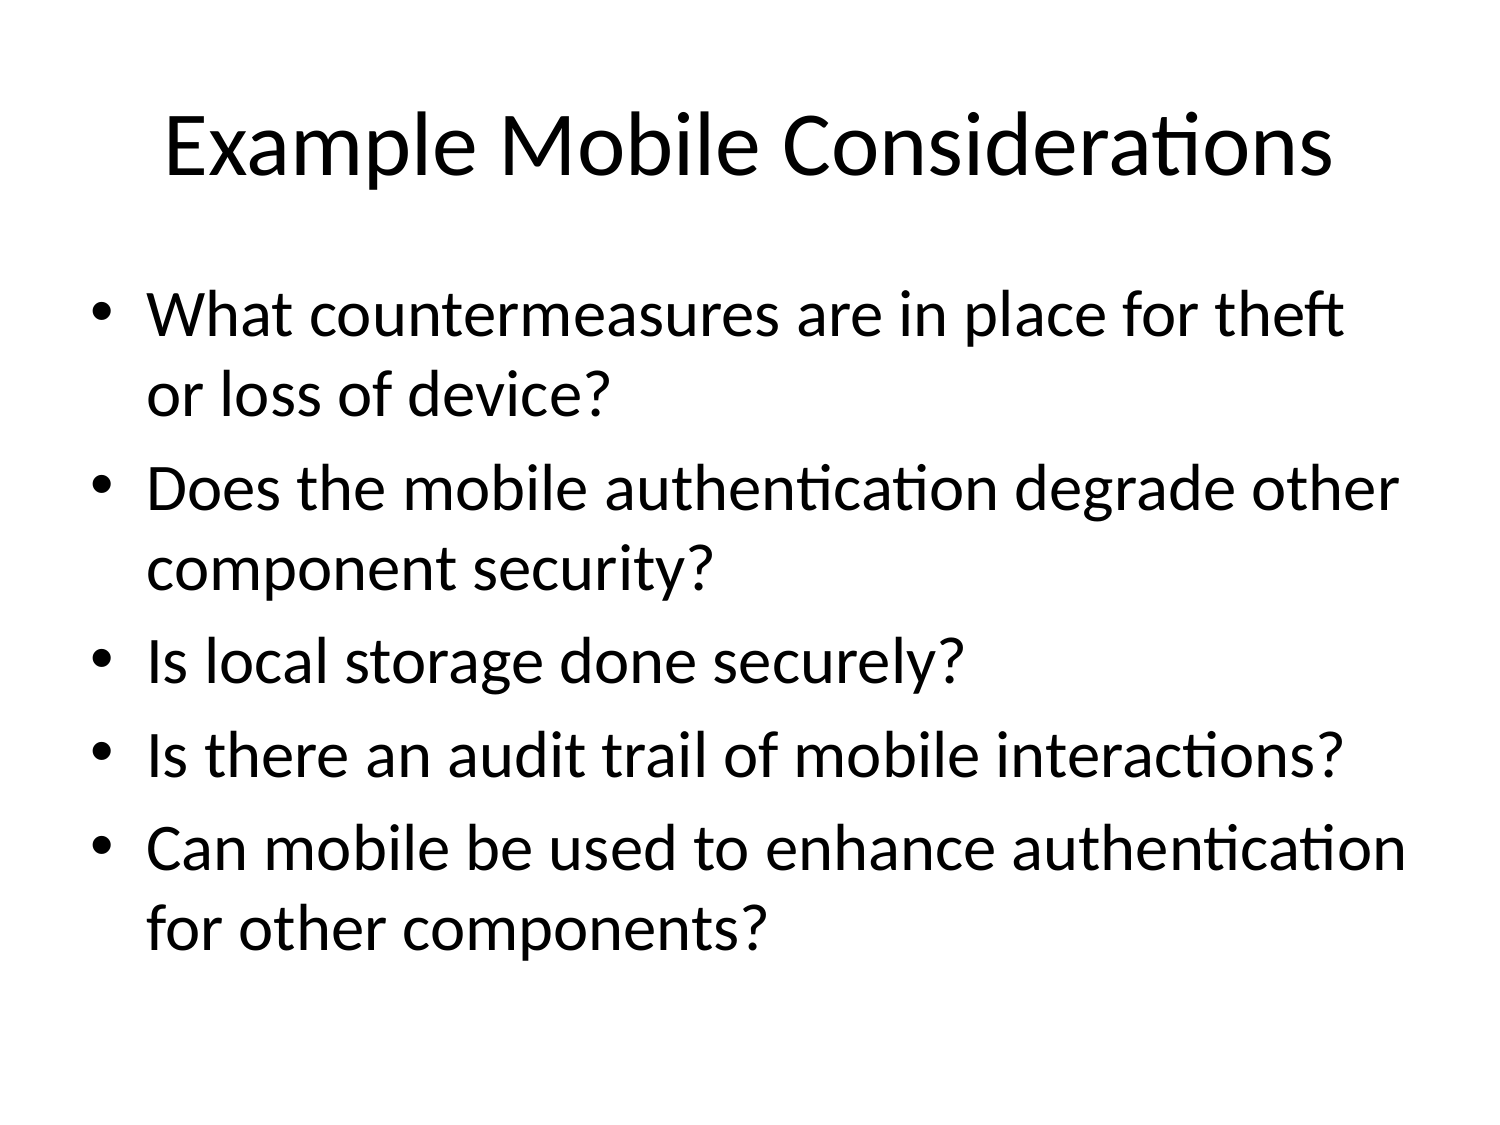

# Example Mobile Considerations
What countermeasures are in place for theft or loss of device?
Does the mobile authentication degrade other component security?
Is local storage done securely?
Is there an audit trail of mobile interactions?
Can mobile be used to enhance authentication for other components?